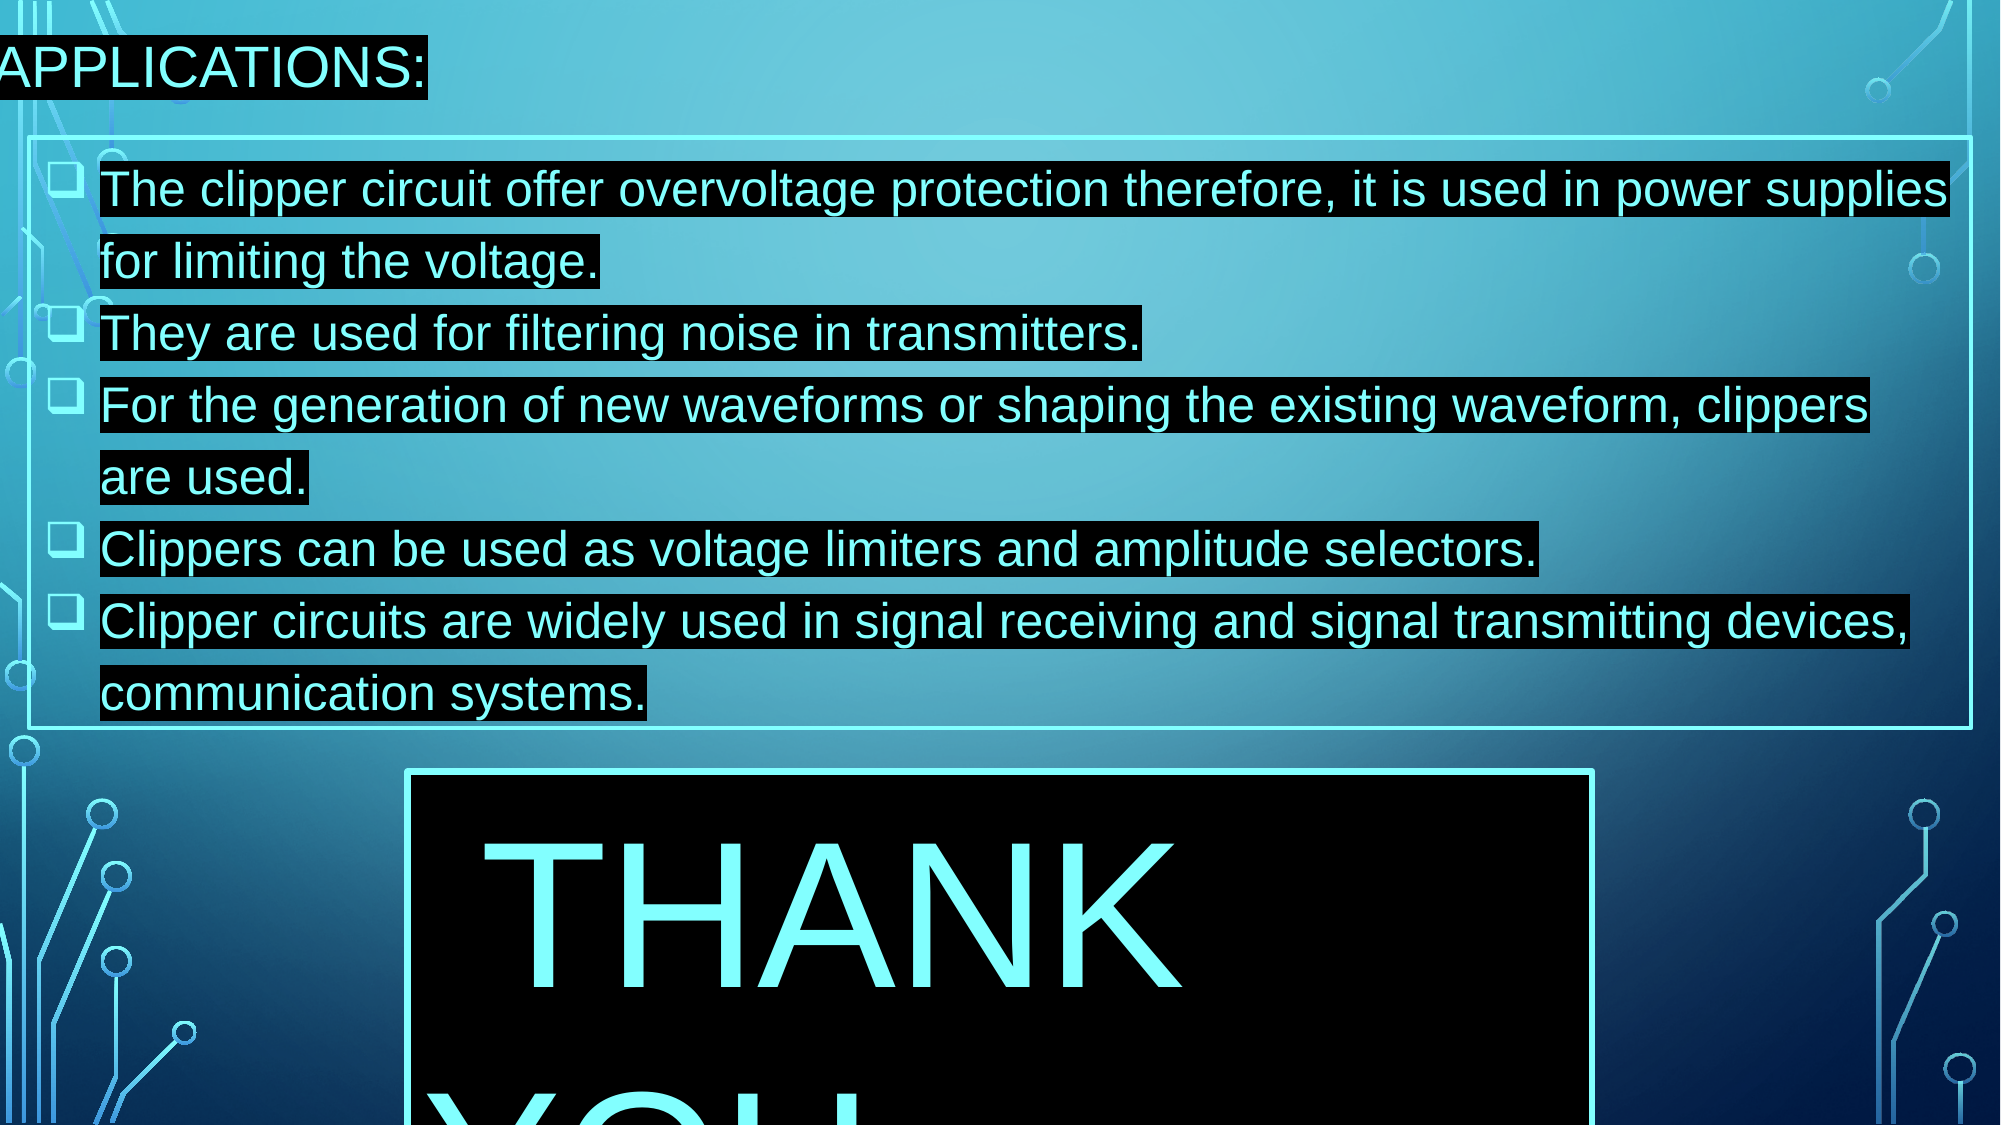

APPLICATIONS:
The clipper circuit offer overvoltage protection therefore, it is used in power supplies for limiting the voltage.
They are used for filtering noise in transmitters.
For the generation of new waveforms or shaping the existing waveform, clippers are used.
Clippers can be used as voltage limiters and amplitude selectors.
Clipper circuits are widely used in signal receiving and signal transmitting devices, communication systems.
 THANK YOU